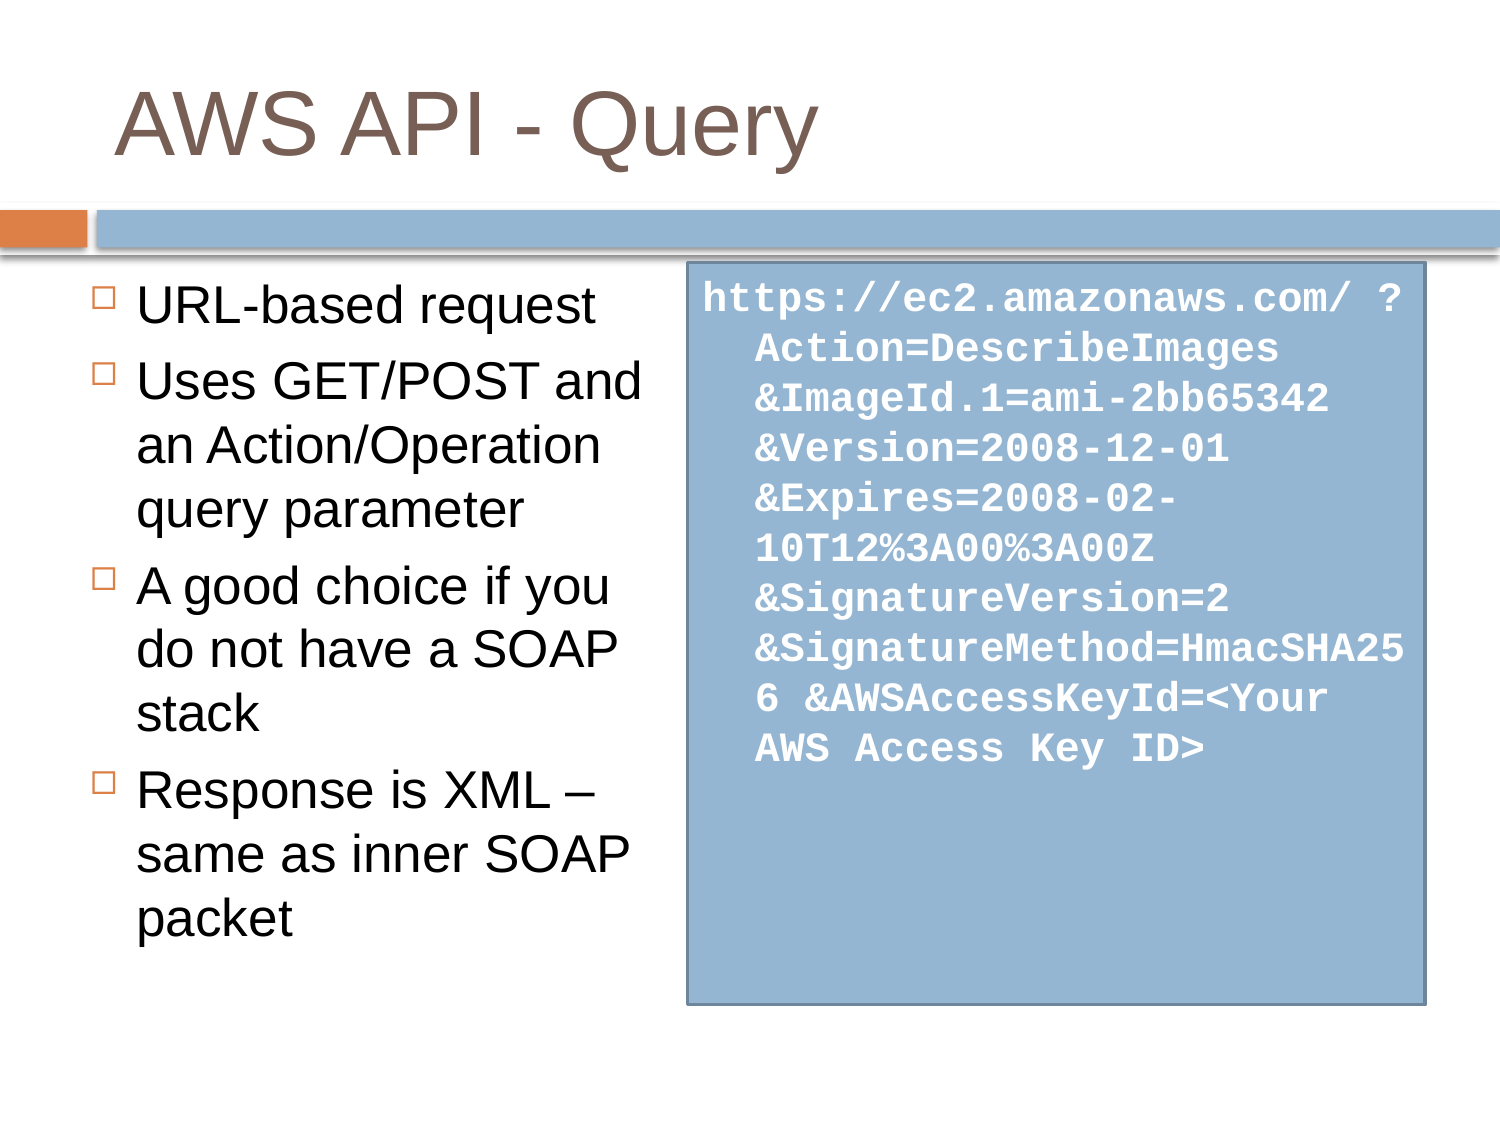

# AWS API - Query
URL-based request
Uses GET/POST and an Action/Operation query parameter
A good choice if you do not have a SOAP stack
Response is XML – same as inner SOAP packet

https://ec2.amazonaws.com/ ?Action=DescribeImages &ImageId.1=ami-2bb65342 &Version=2008-12-01 &Expires=2008-02-10T12%3A00%3A00Z &SignatureVersion=2 &SignatureMethod=HmacSHA256 &AWSAccessKeyId=<Your AWS Access Key ID>